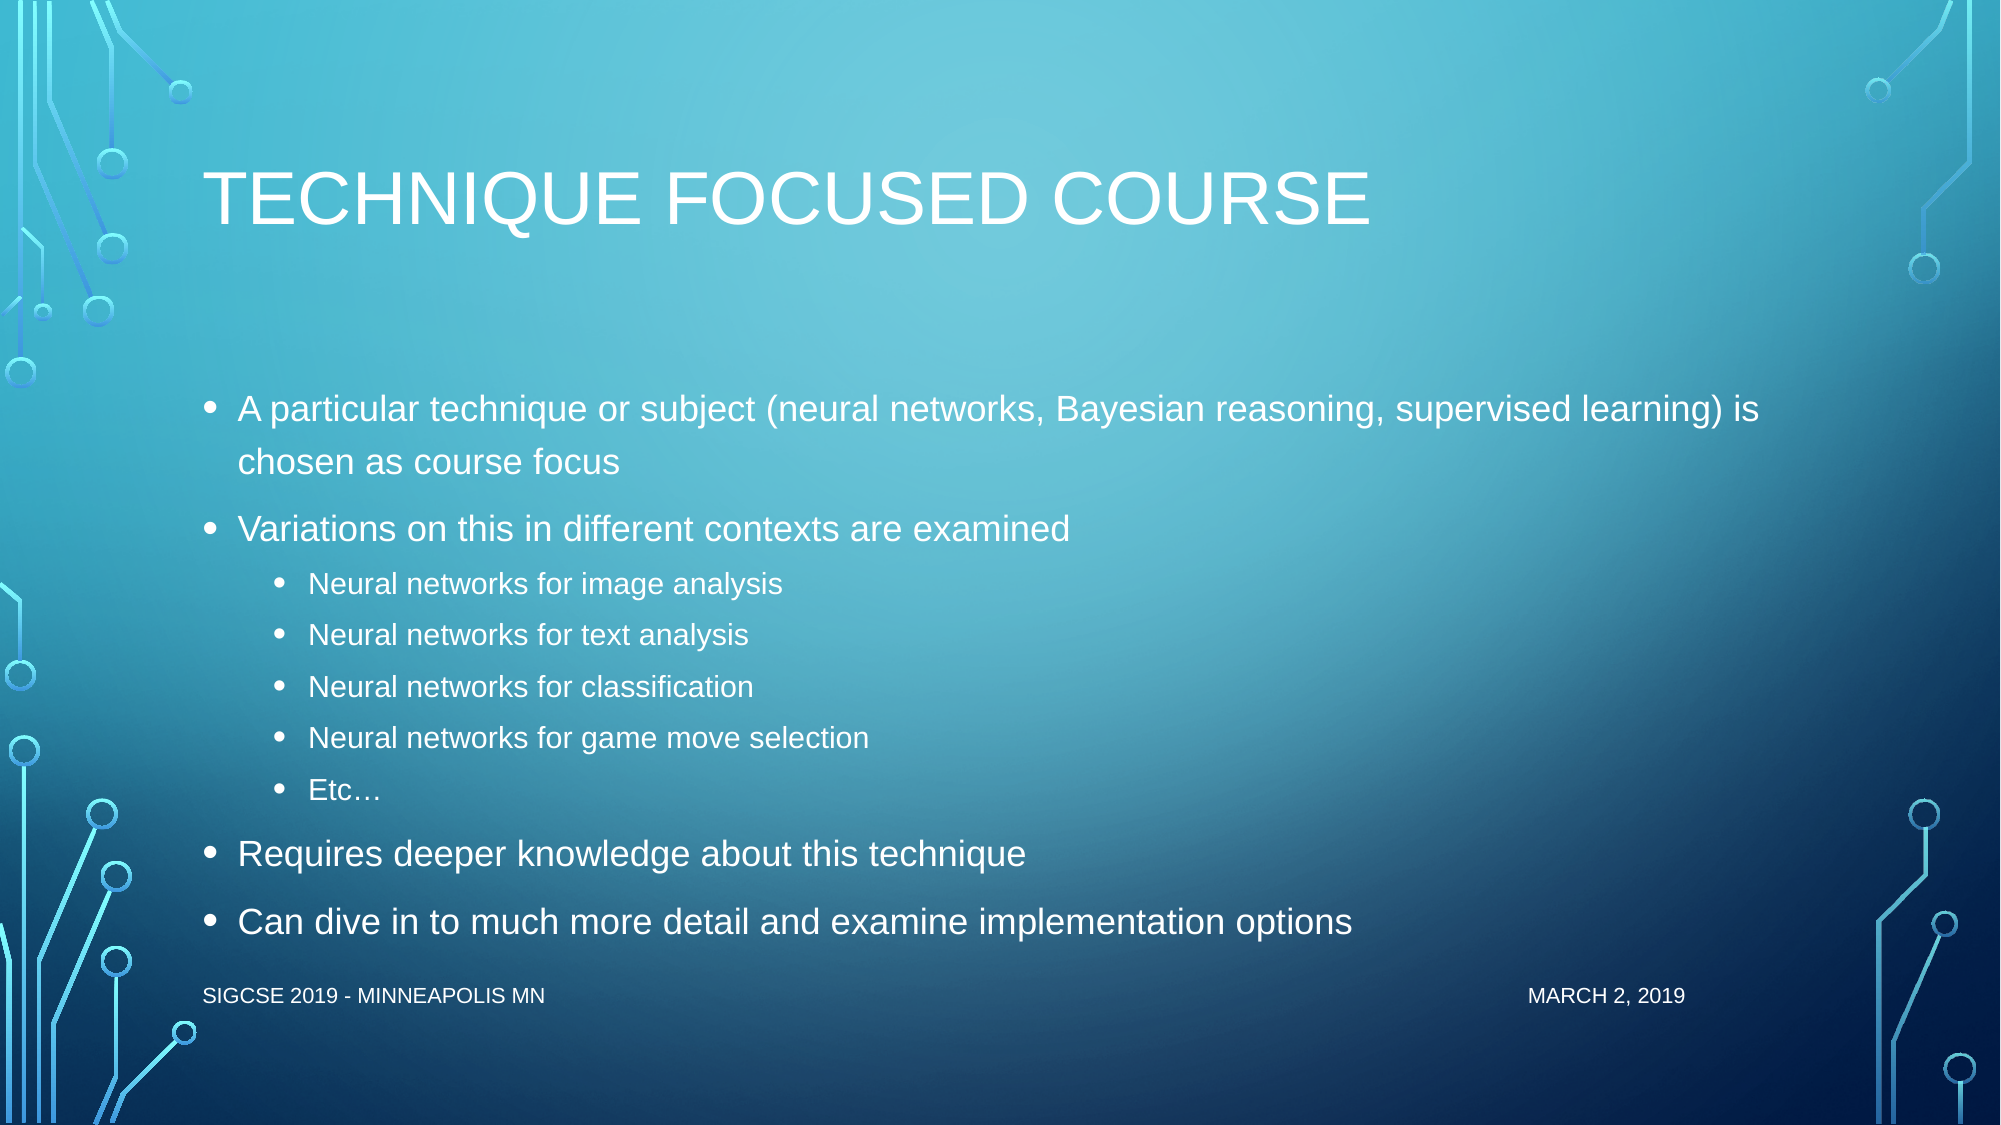

# Technique focused course
A particular technique or subject (neural networks, Bayesian reasoning, supervised learning) is chosen as course focus
Variations on this in different contexts are examined
Neural networks for image analysis
Neural networks for text analysis
Neural networks for classification
Neural networks for game move selection
Etc…
Requires deeper knowledge about this technique
Can dive in to much more detail and examine implementation options
SIGCSE 2019 - Minneapolis MN                                                                                                                                                                    March 2, 2019